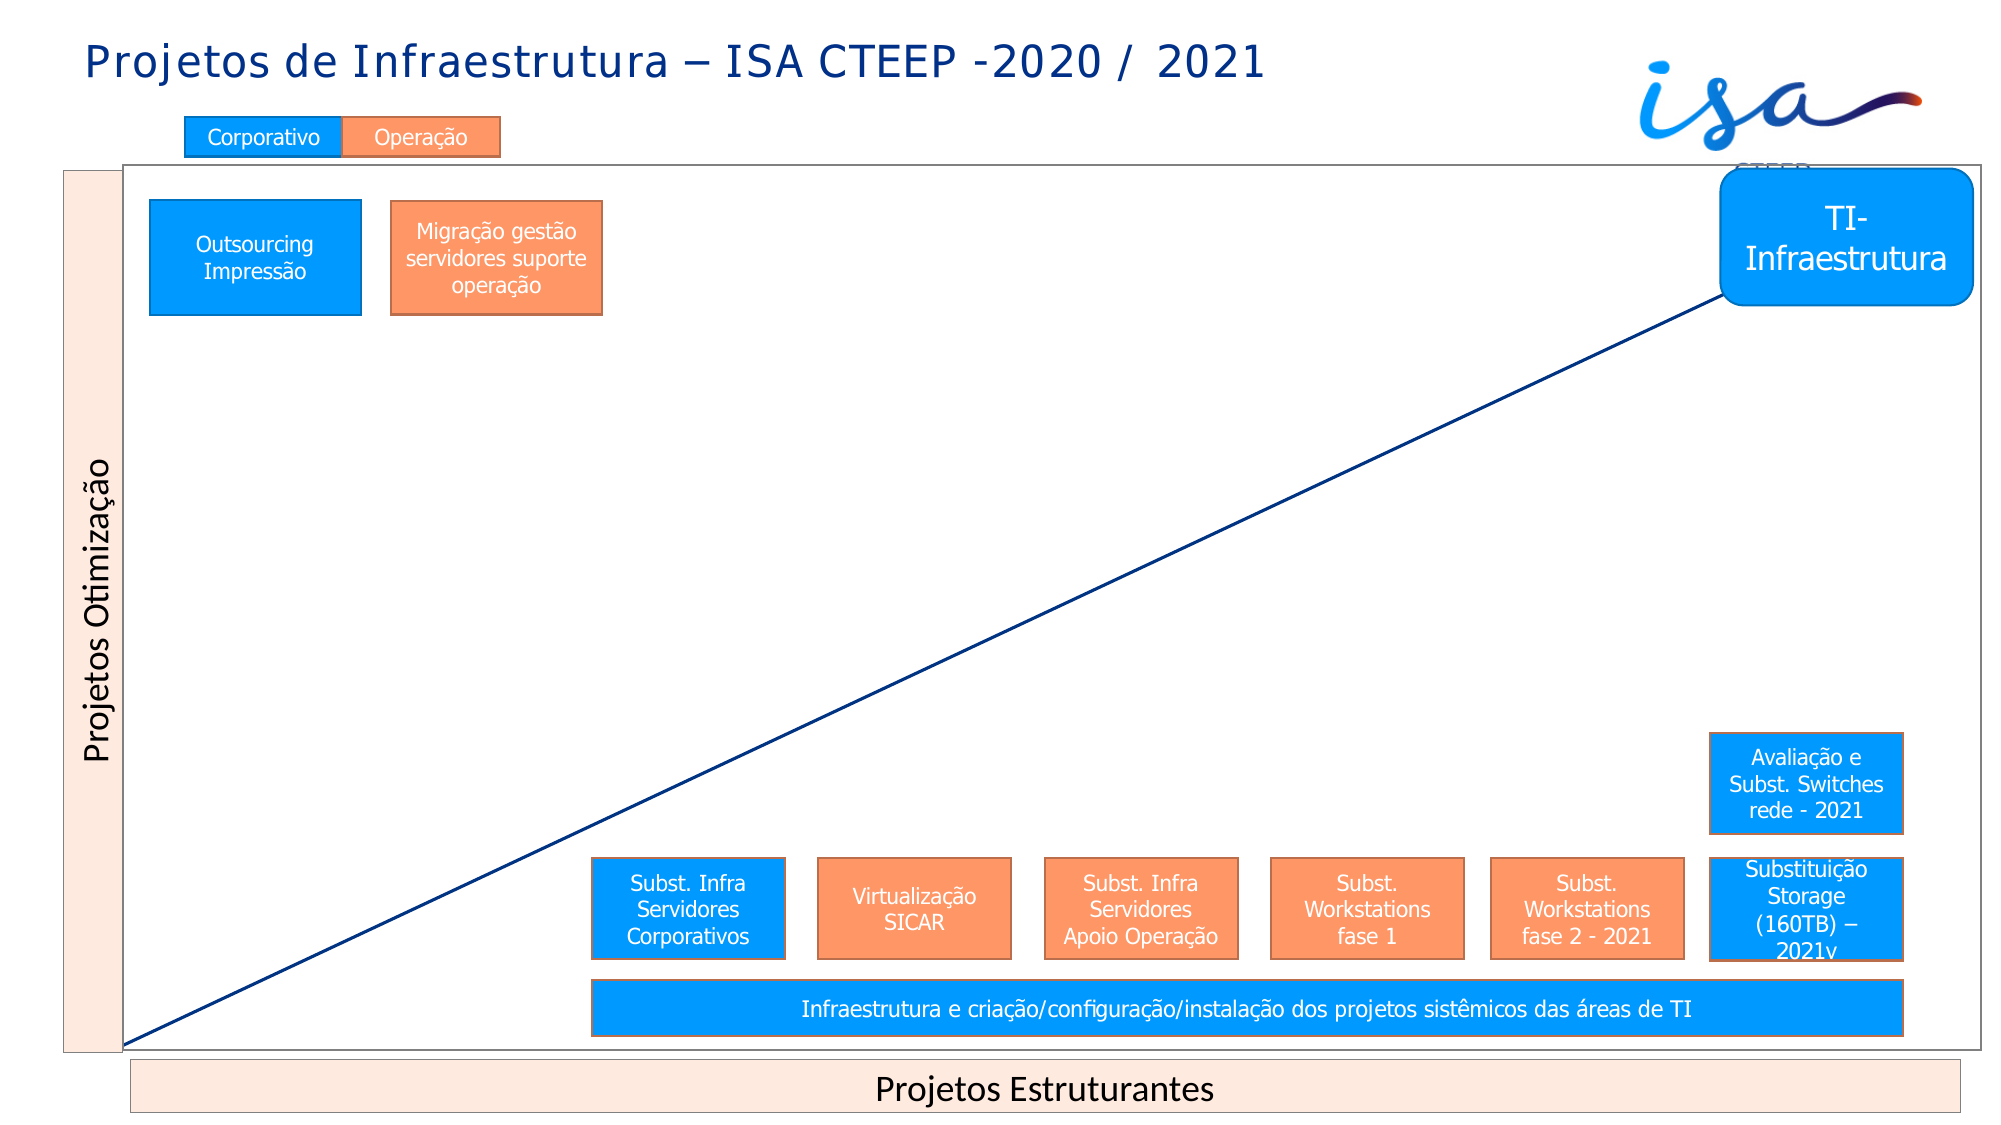

# Projetos de Infraestrutura – ISA CTEEP -2020 / 2021
Corporativo
Operação

TI-Infraestrutura
Outsourcing Impressão
Migração gestão servidores suporte operação
Projetos Otimização
Avaliação e Subst. Switches rede - 2021
Subst. Infra Servidores Corporativos
Virtualização SICAR
Subst. Infra Servidores Apoio Operação
Subst. Workstations fase 1
Subst. Workstations fase 2 - 2021
Substituição Storage (160TB) – 2021v
Infraestrutura e criação/configuração/instalação dos projetos sistêmicos das áreas de TI
Projetos Estruturantes